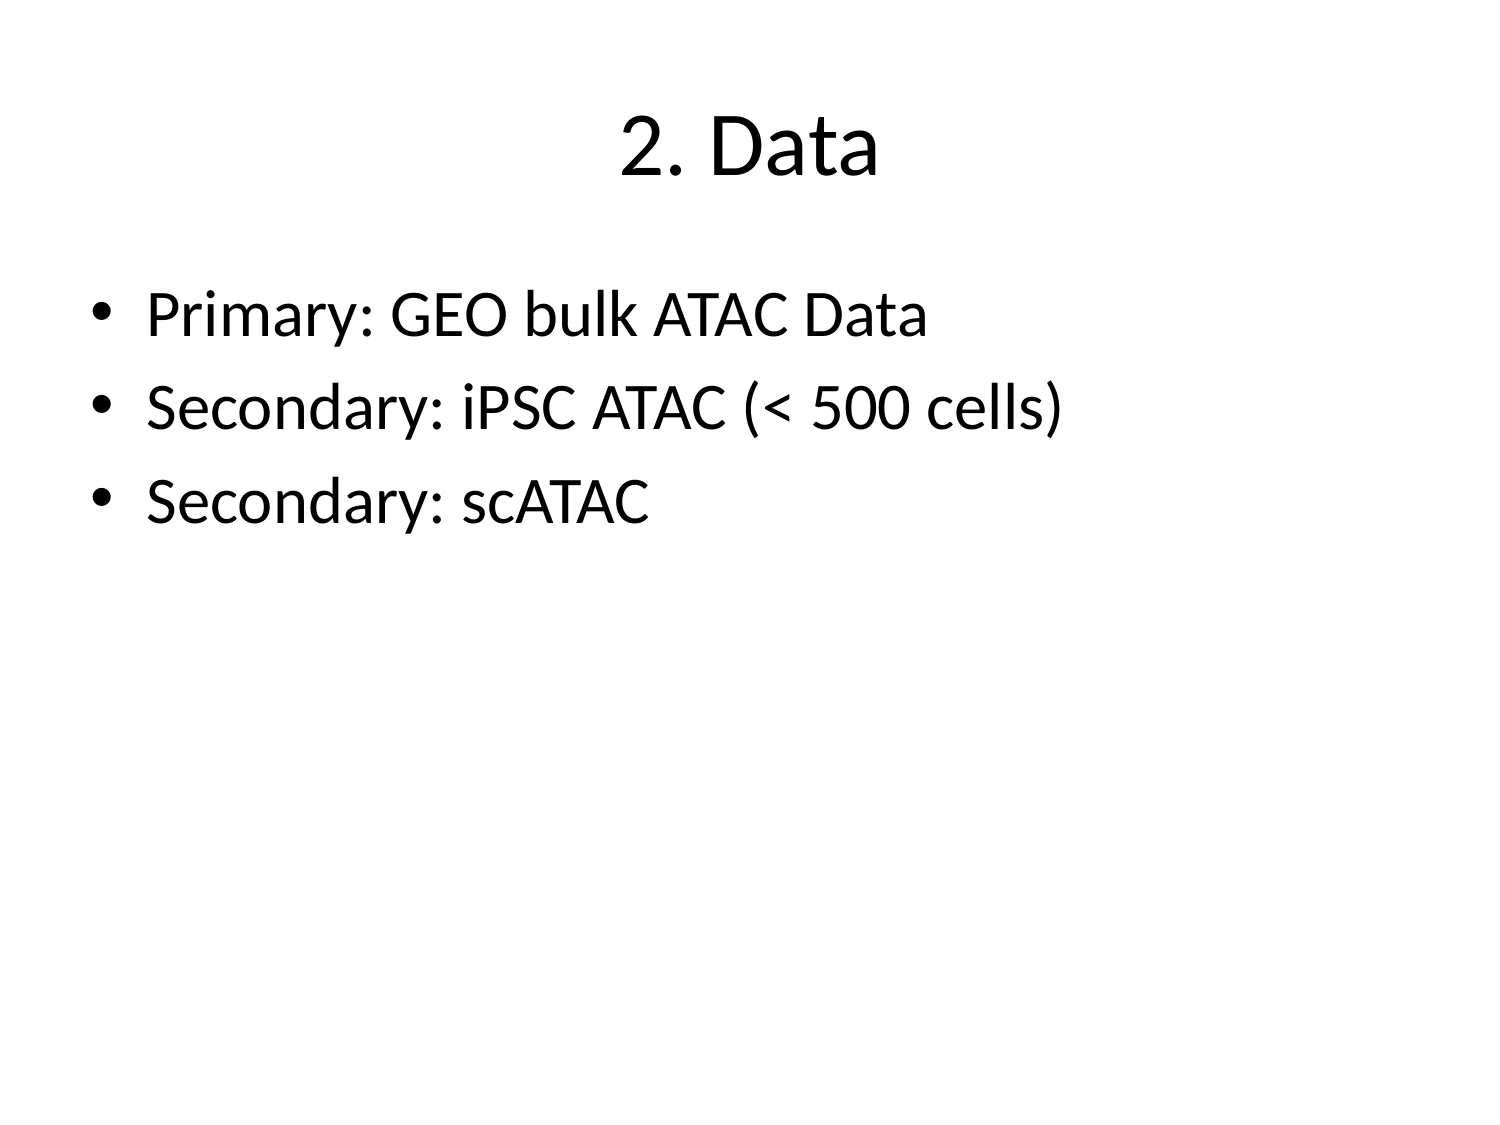

# 2. Data
Primary: GEO bulk ATAC Data
Secondary: iPSC ATAC (< 500 cells)
Secondary: scATAC